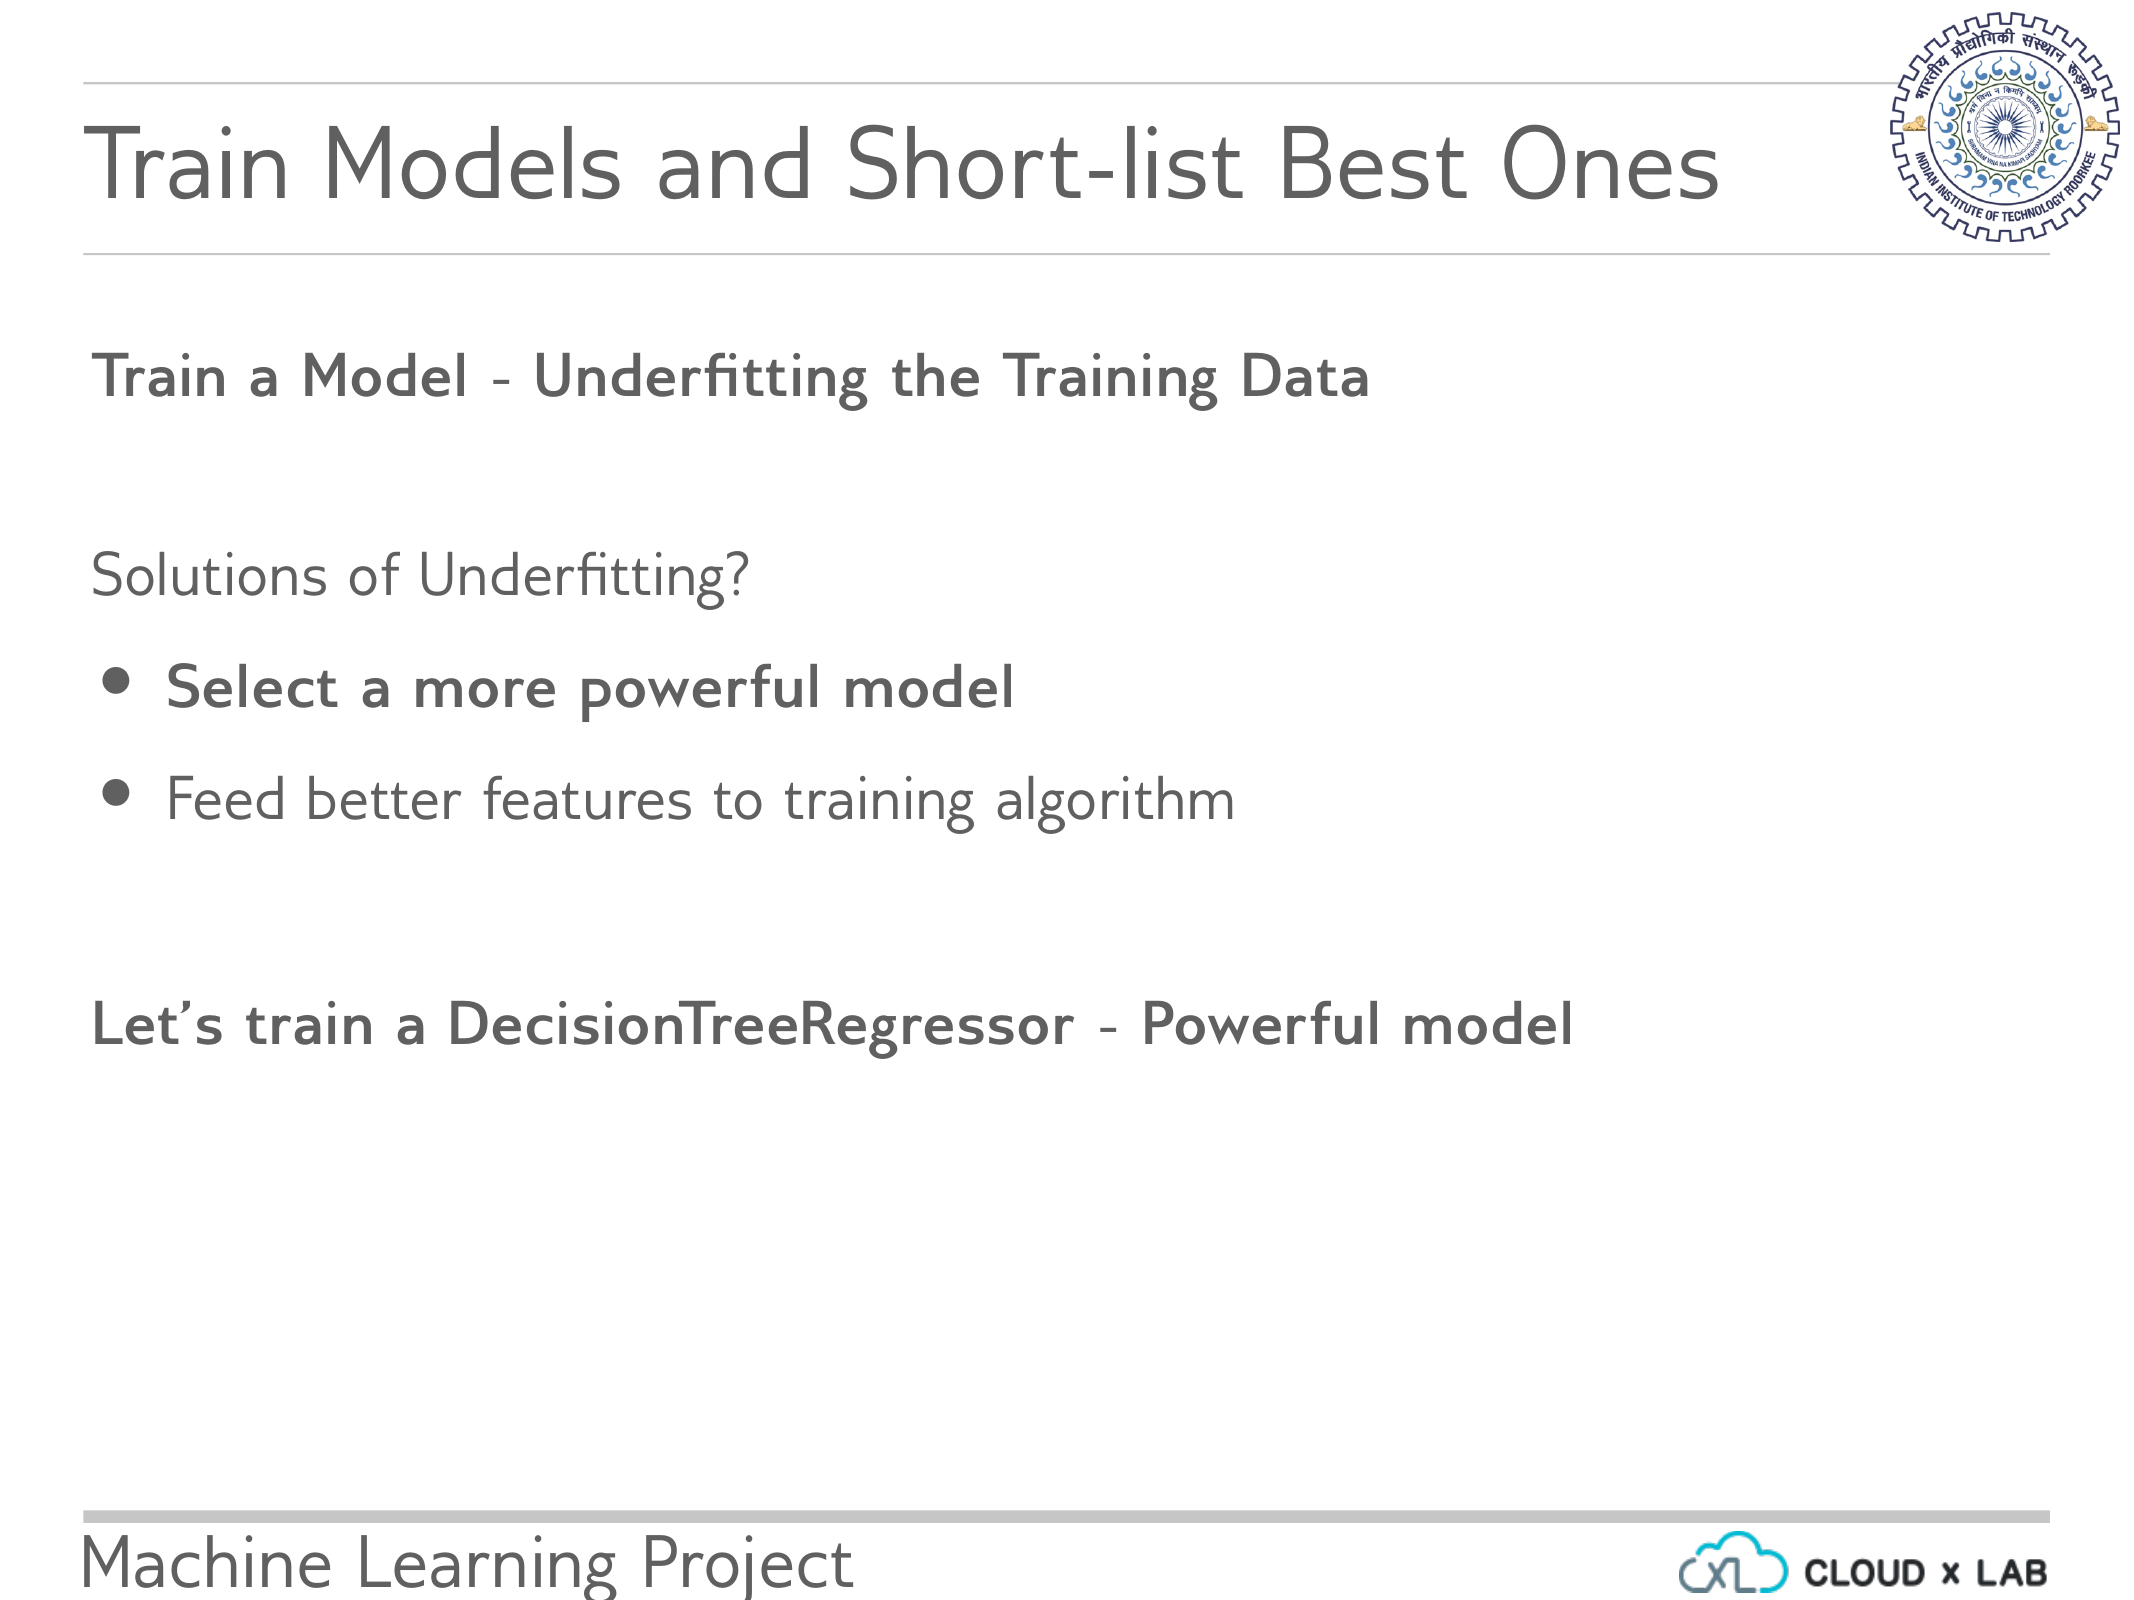

Train Models and Short-list Best Ones
Train a Model - Underfitting the Training Data

Solutions of Underfitting?
Select a more powerful model
Feed better features to training algorithm

Let’s train a DecisionTreeRegressor - Powerful model